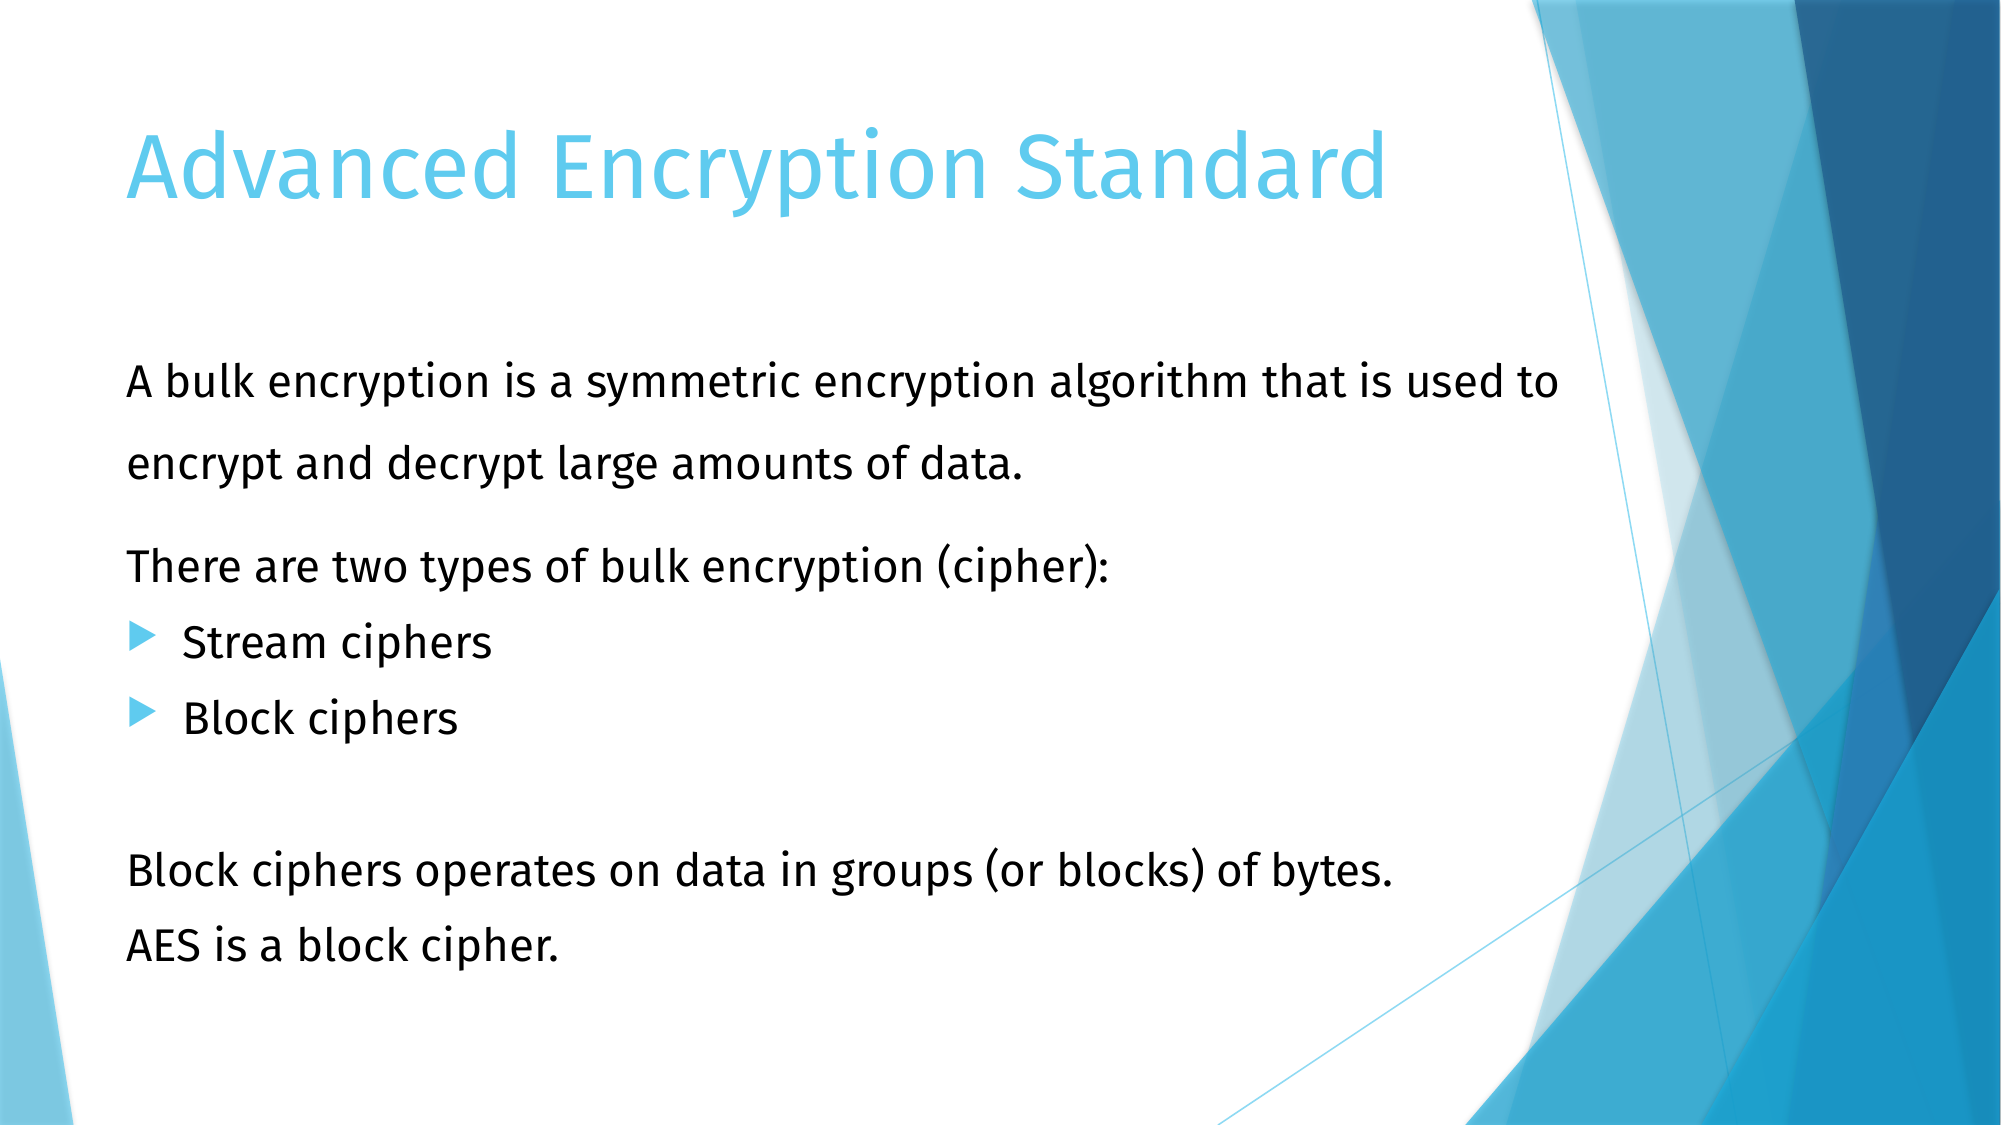

# Advanced Encryption Standard
A bulk encryption is a symmetric encryption algorithm that is used to encrypt and decrypt large amounts of data.
There are two types of bulk encryption (cipher):
Stream ciphers
Block ciphers

Block ciphers operates on data in groups (or blocks) of bytes.
AES is a block cipher.